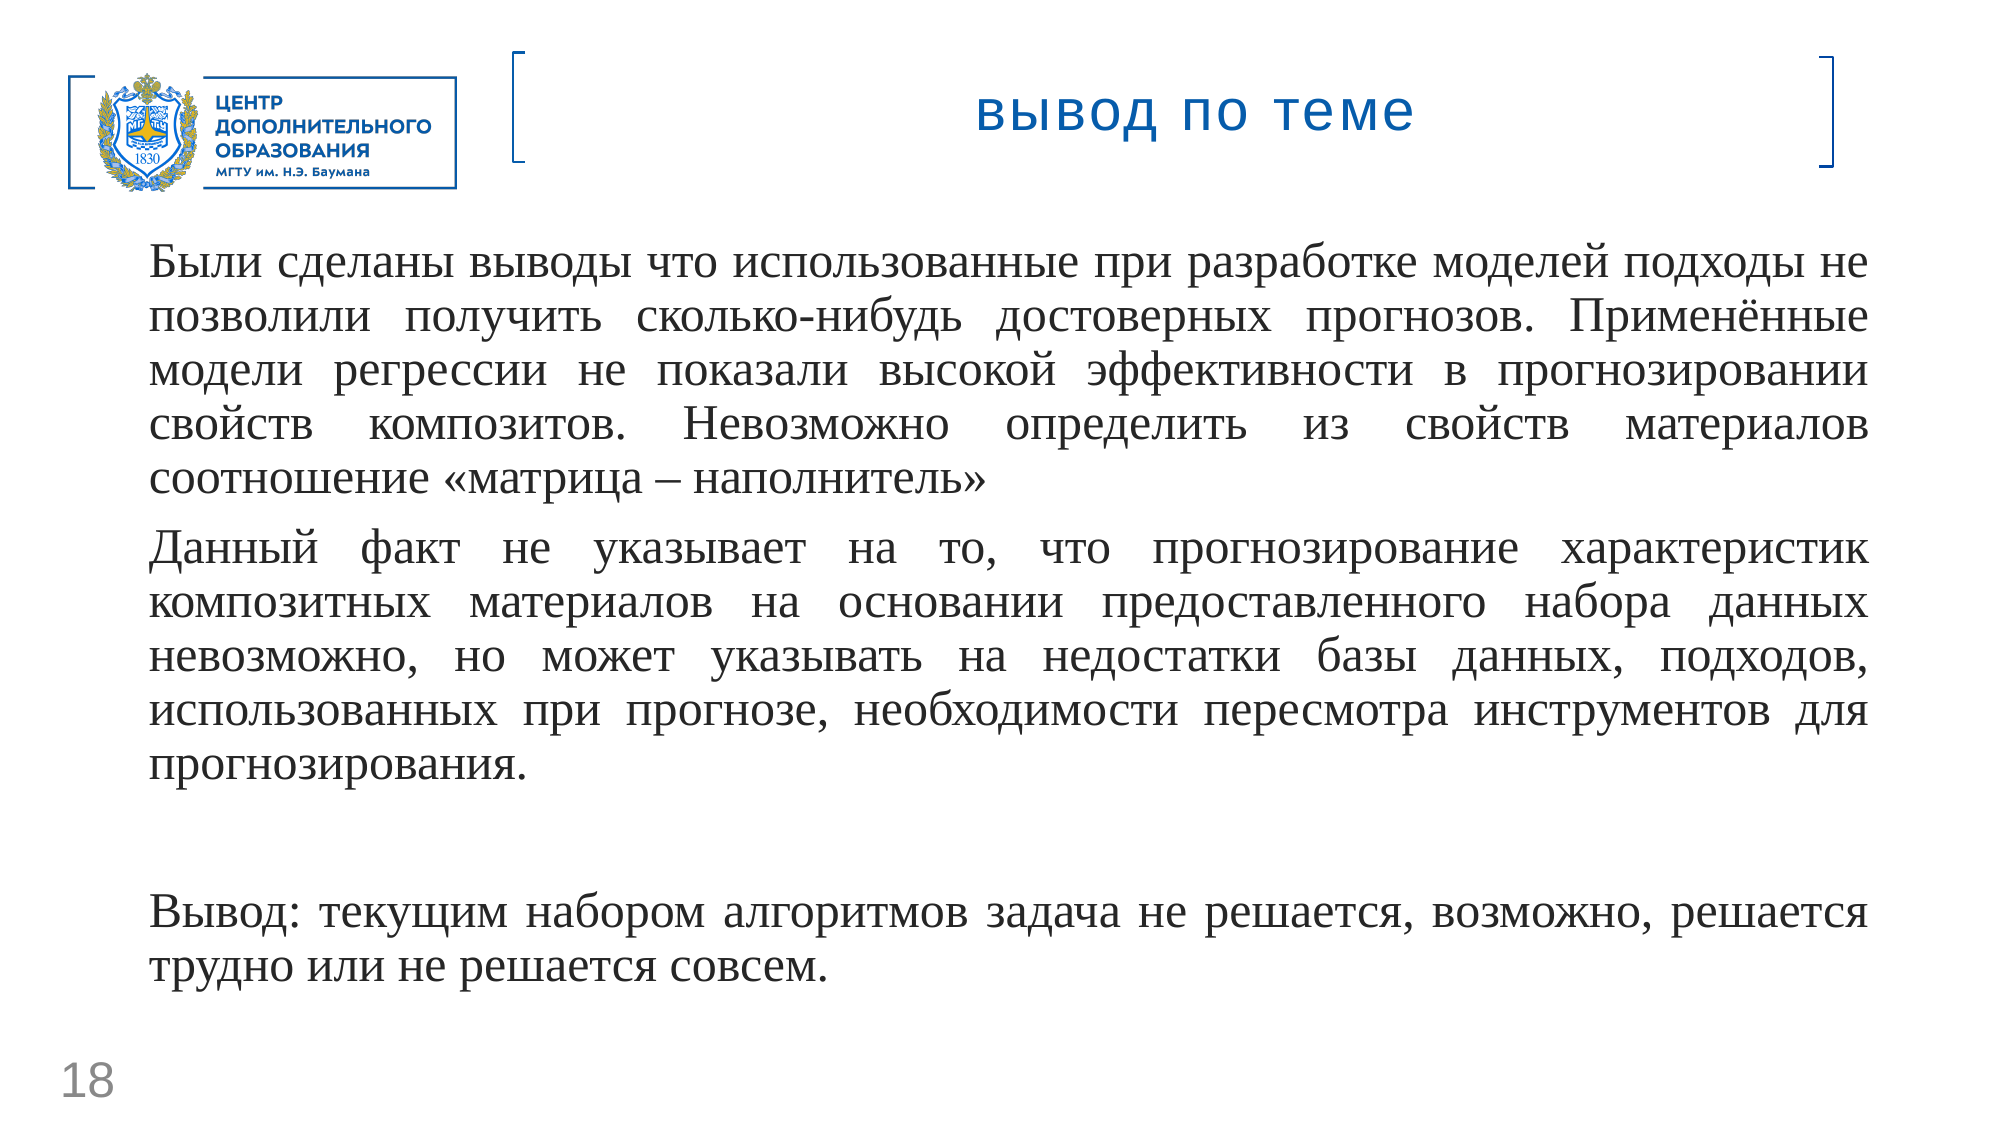

вывод по теме

Были сделаны выводы что использованные при разработке моделей подходы не позволили получить сколько-нибудь достоверных прогнозов. Применённые модели регрессии не показали высокой эффективности в прогнозировании свойств композитов. Невозможно определить из свойств материалов соотношение «матрица – наполнитель»
Данный факт не указывает на то, что прогнозирование характеристик композитных материалов на основании предоставленного набора данных невозможно, но может указывать на недостатки базы данных, подходов, использованных при прогнозе, необходимости пересмотра инструментов для прогнозирования.

Вывод: текущим набором алгоритмов задача не решается, возможно, решается трудно или не решается совсем.
18